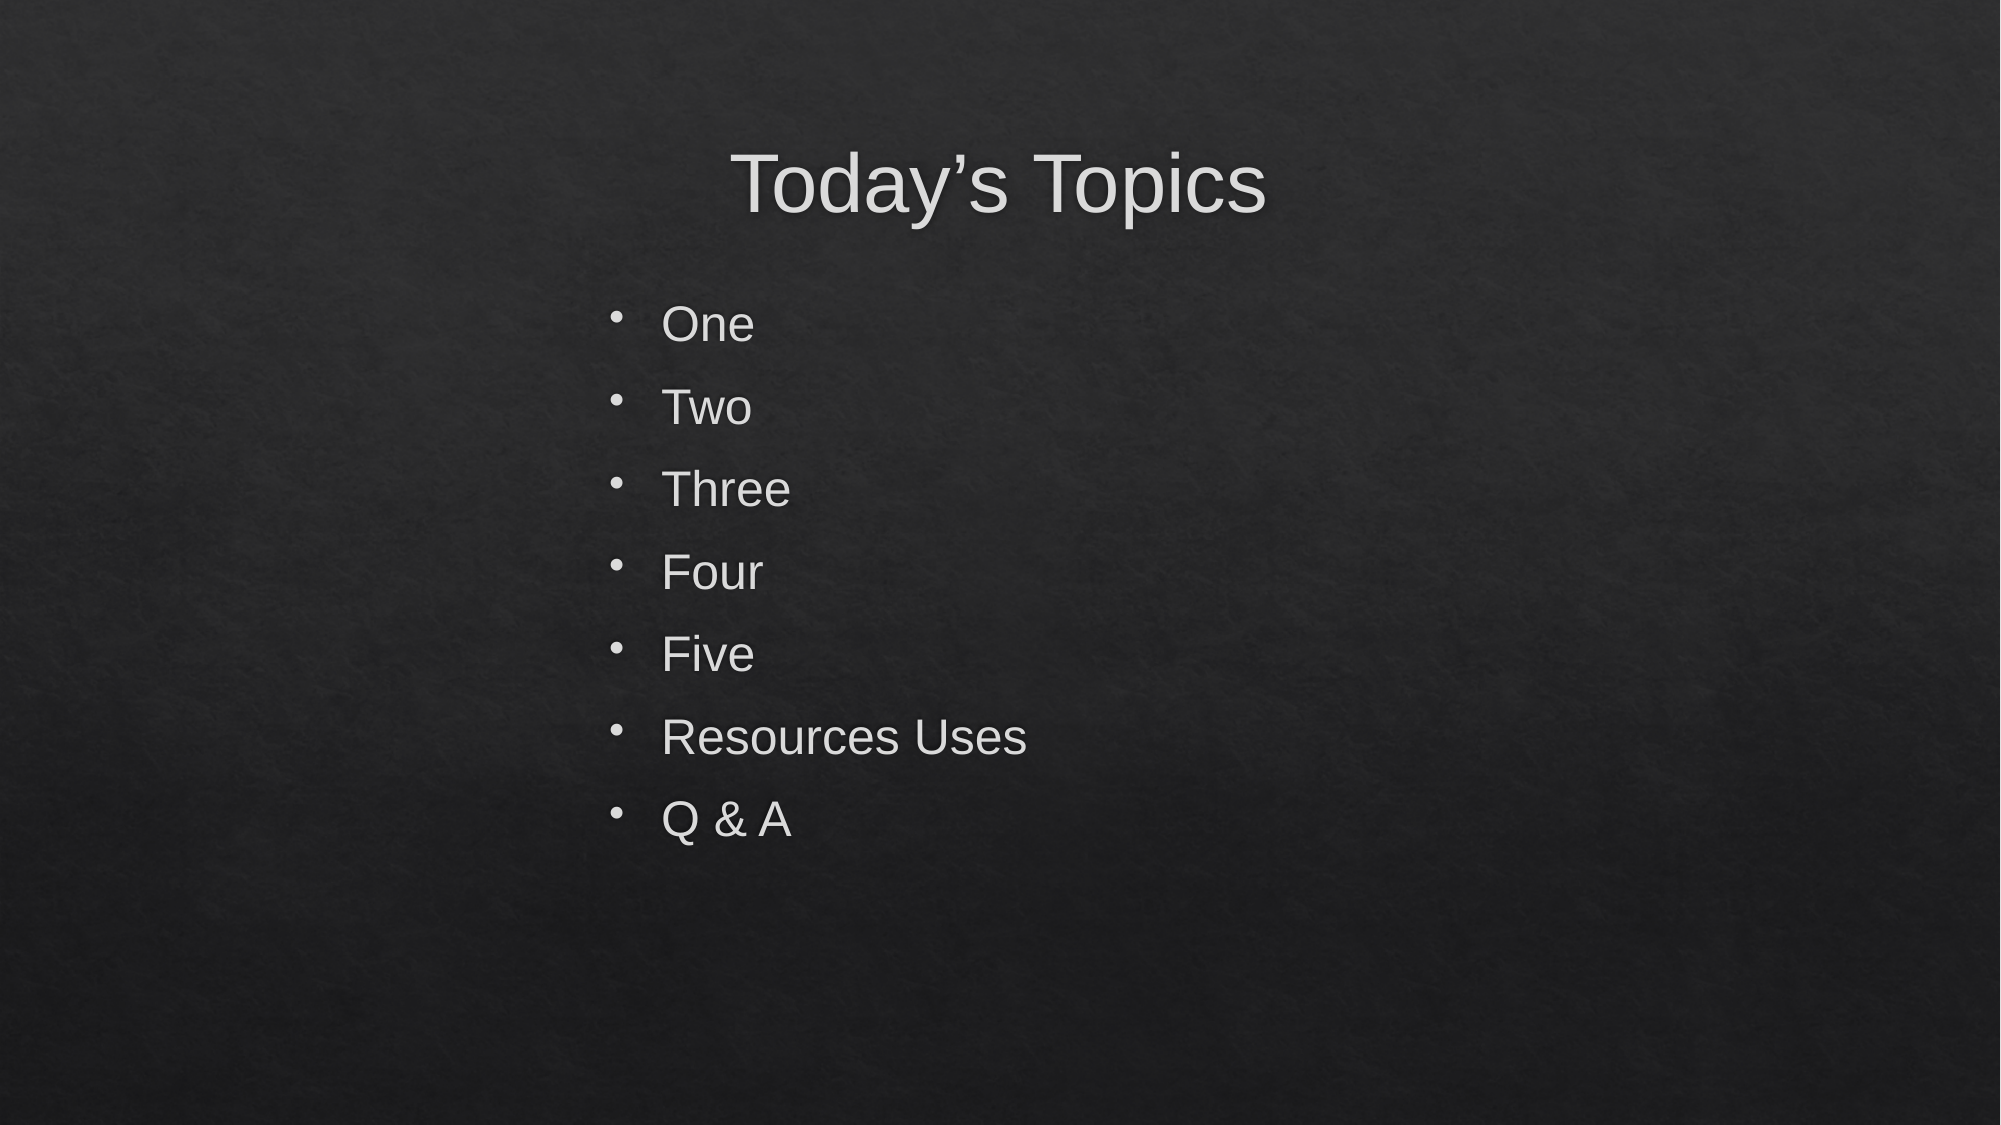

# Today’s Topics
One
Two
Three
Four
Five
Resources Uses
Q & A